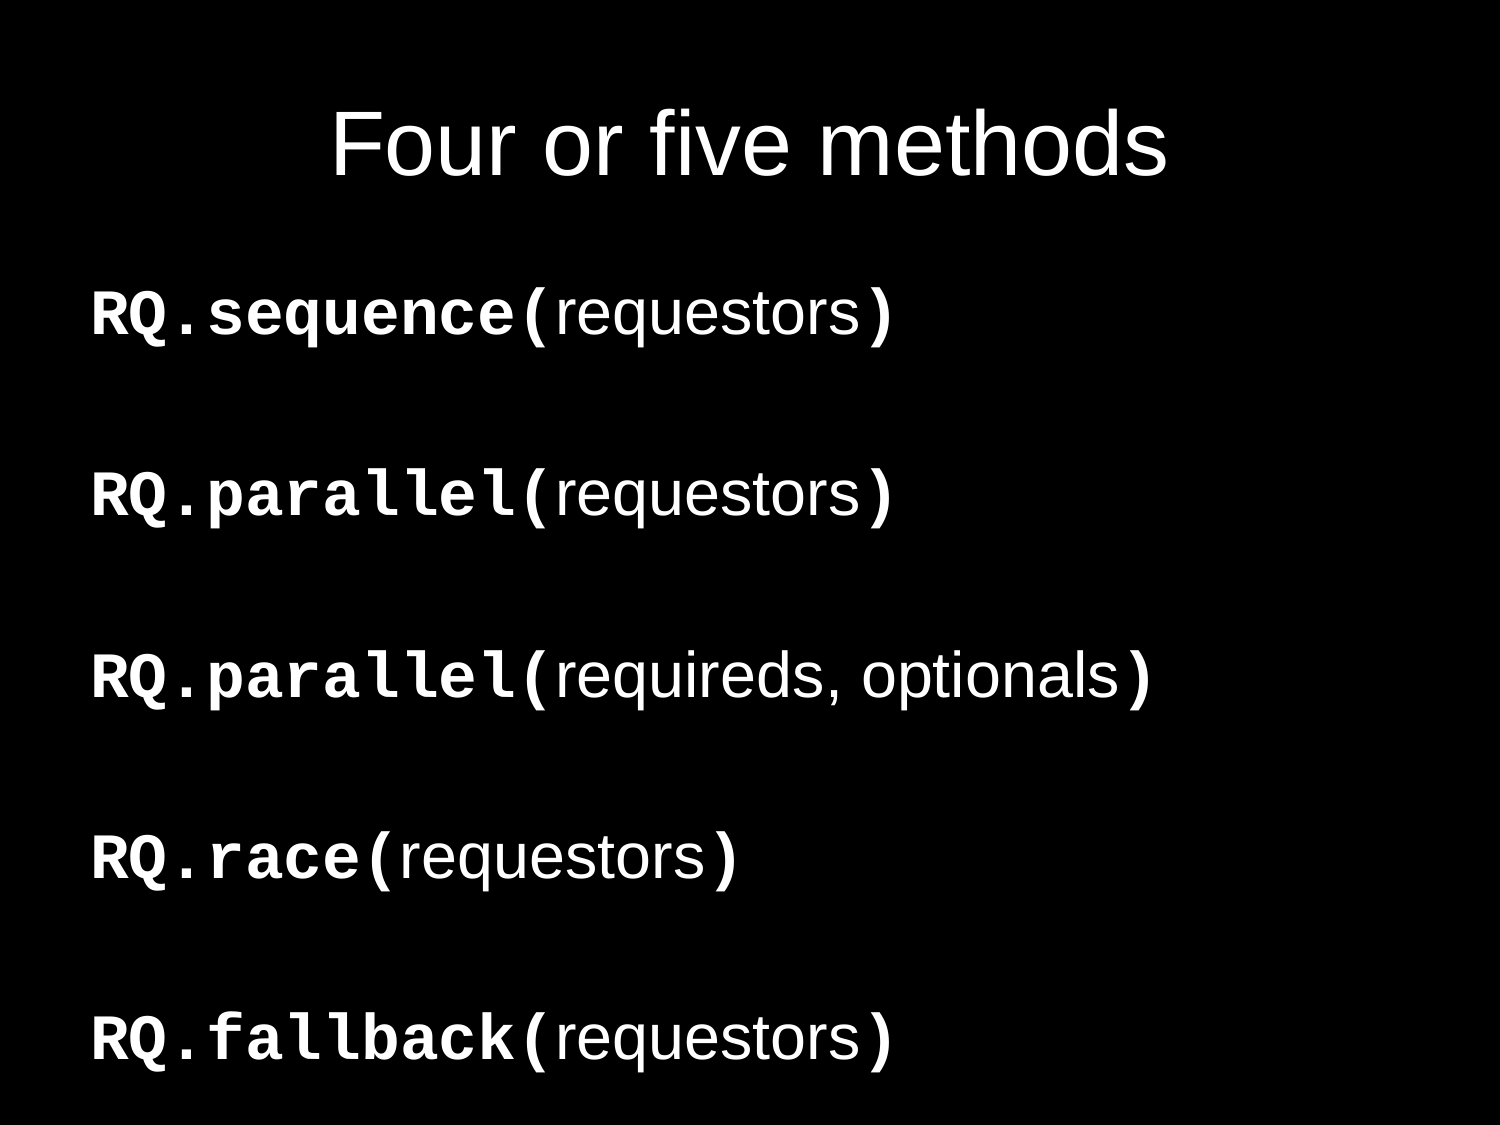

# Four or five methods
RQ.sequence(requestors)

RQ.parallel(requestors)

RQ.parallel(requireds, optionals)

RQ.race(requestors)

RQ.fallback(requestors)